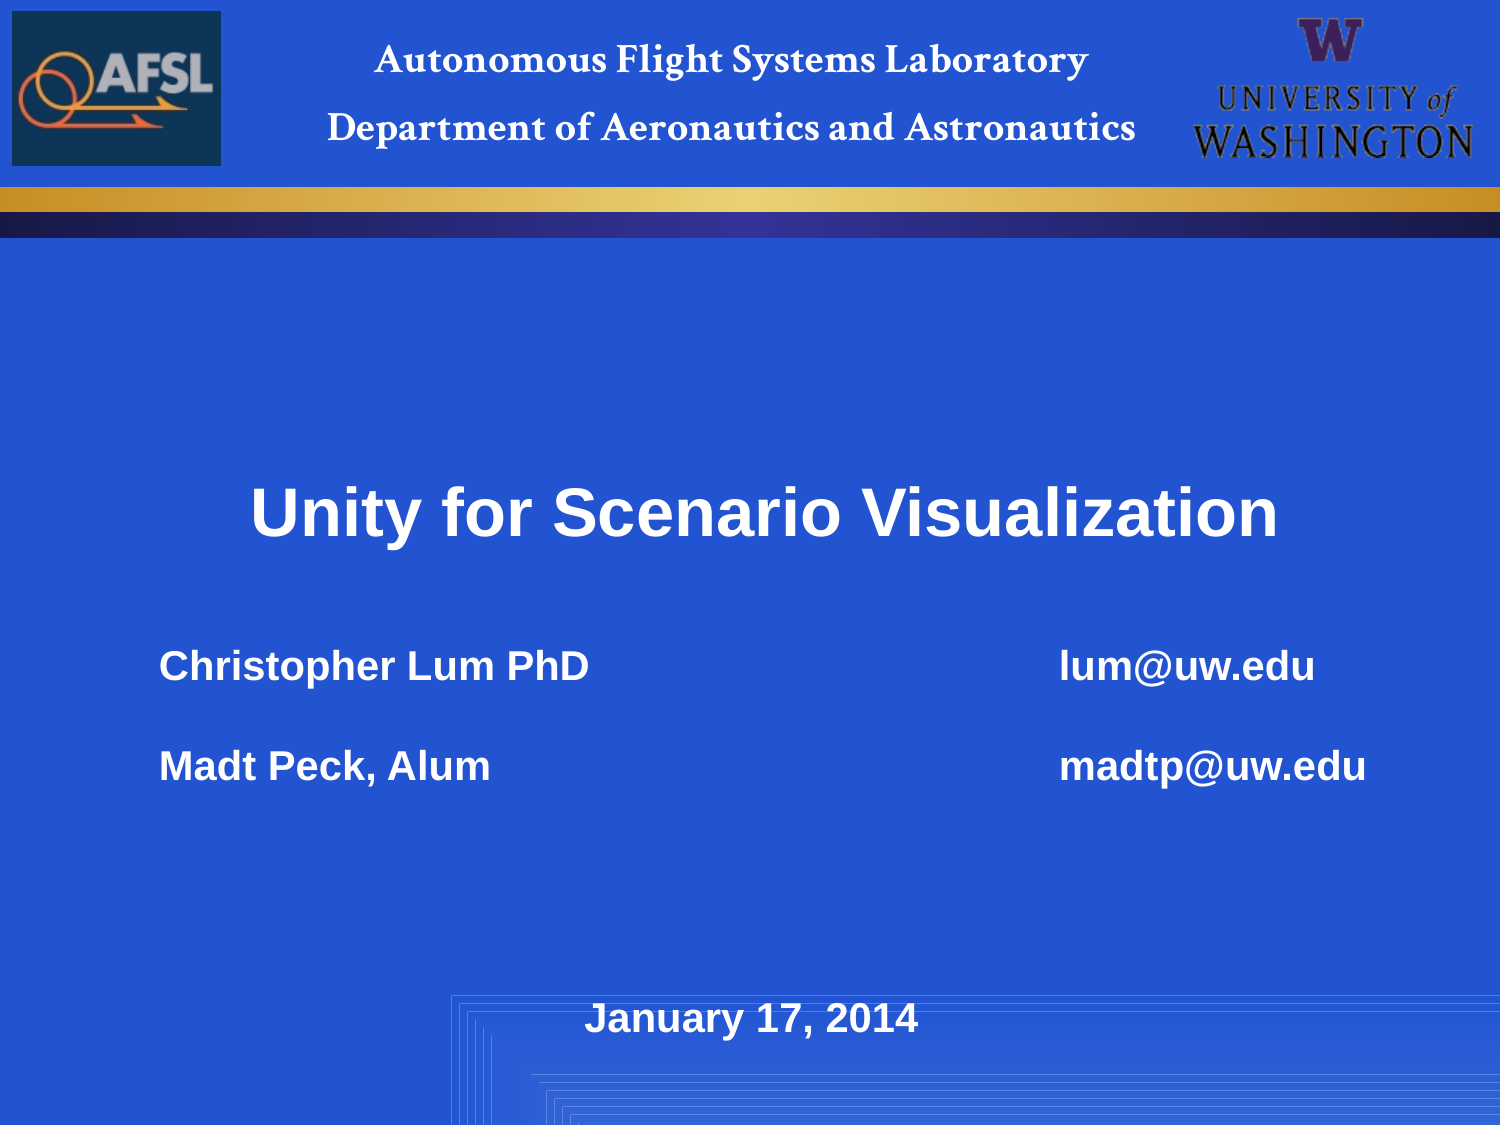

# Unity for Scenario Visualization
Christopher Lum PhD				lum@uw.edu

Madt Peck, Alum				madtp@uw.edu
January 17, 2014